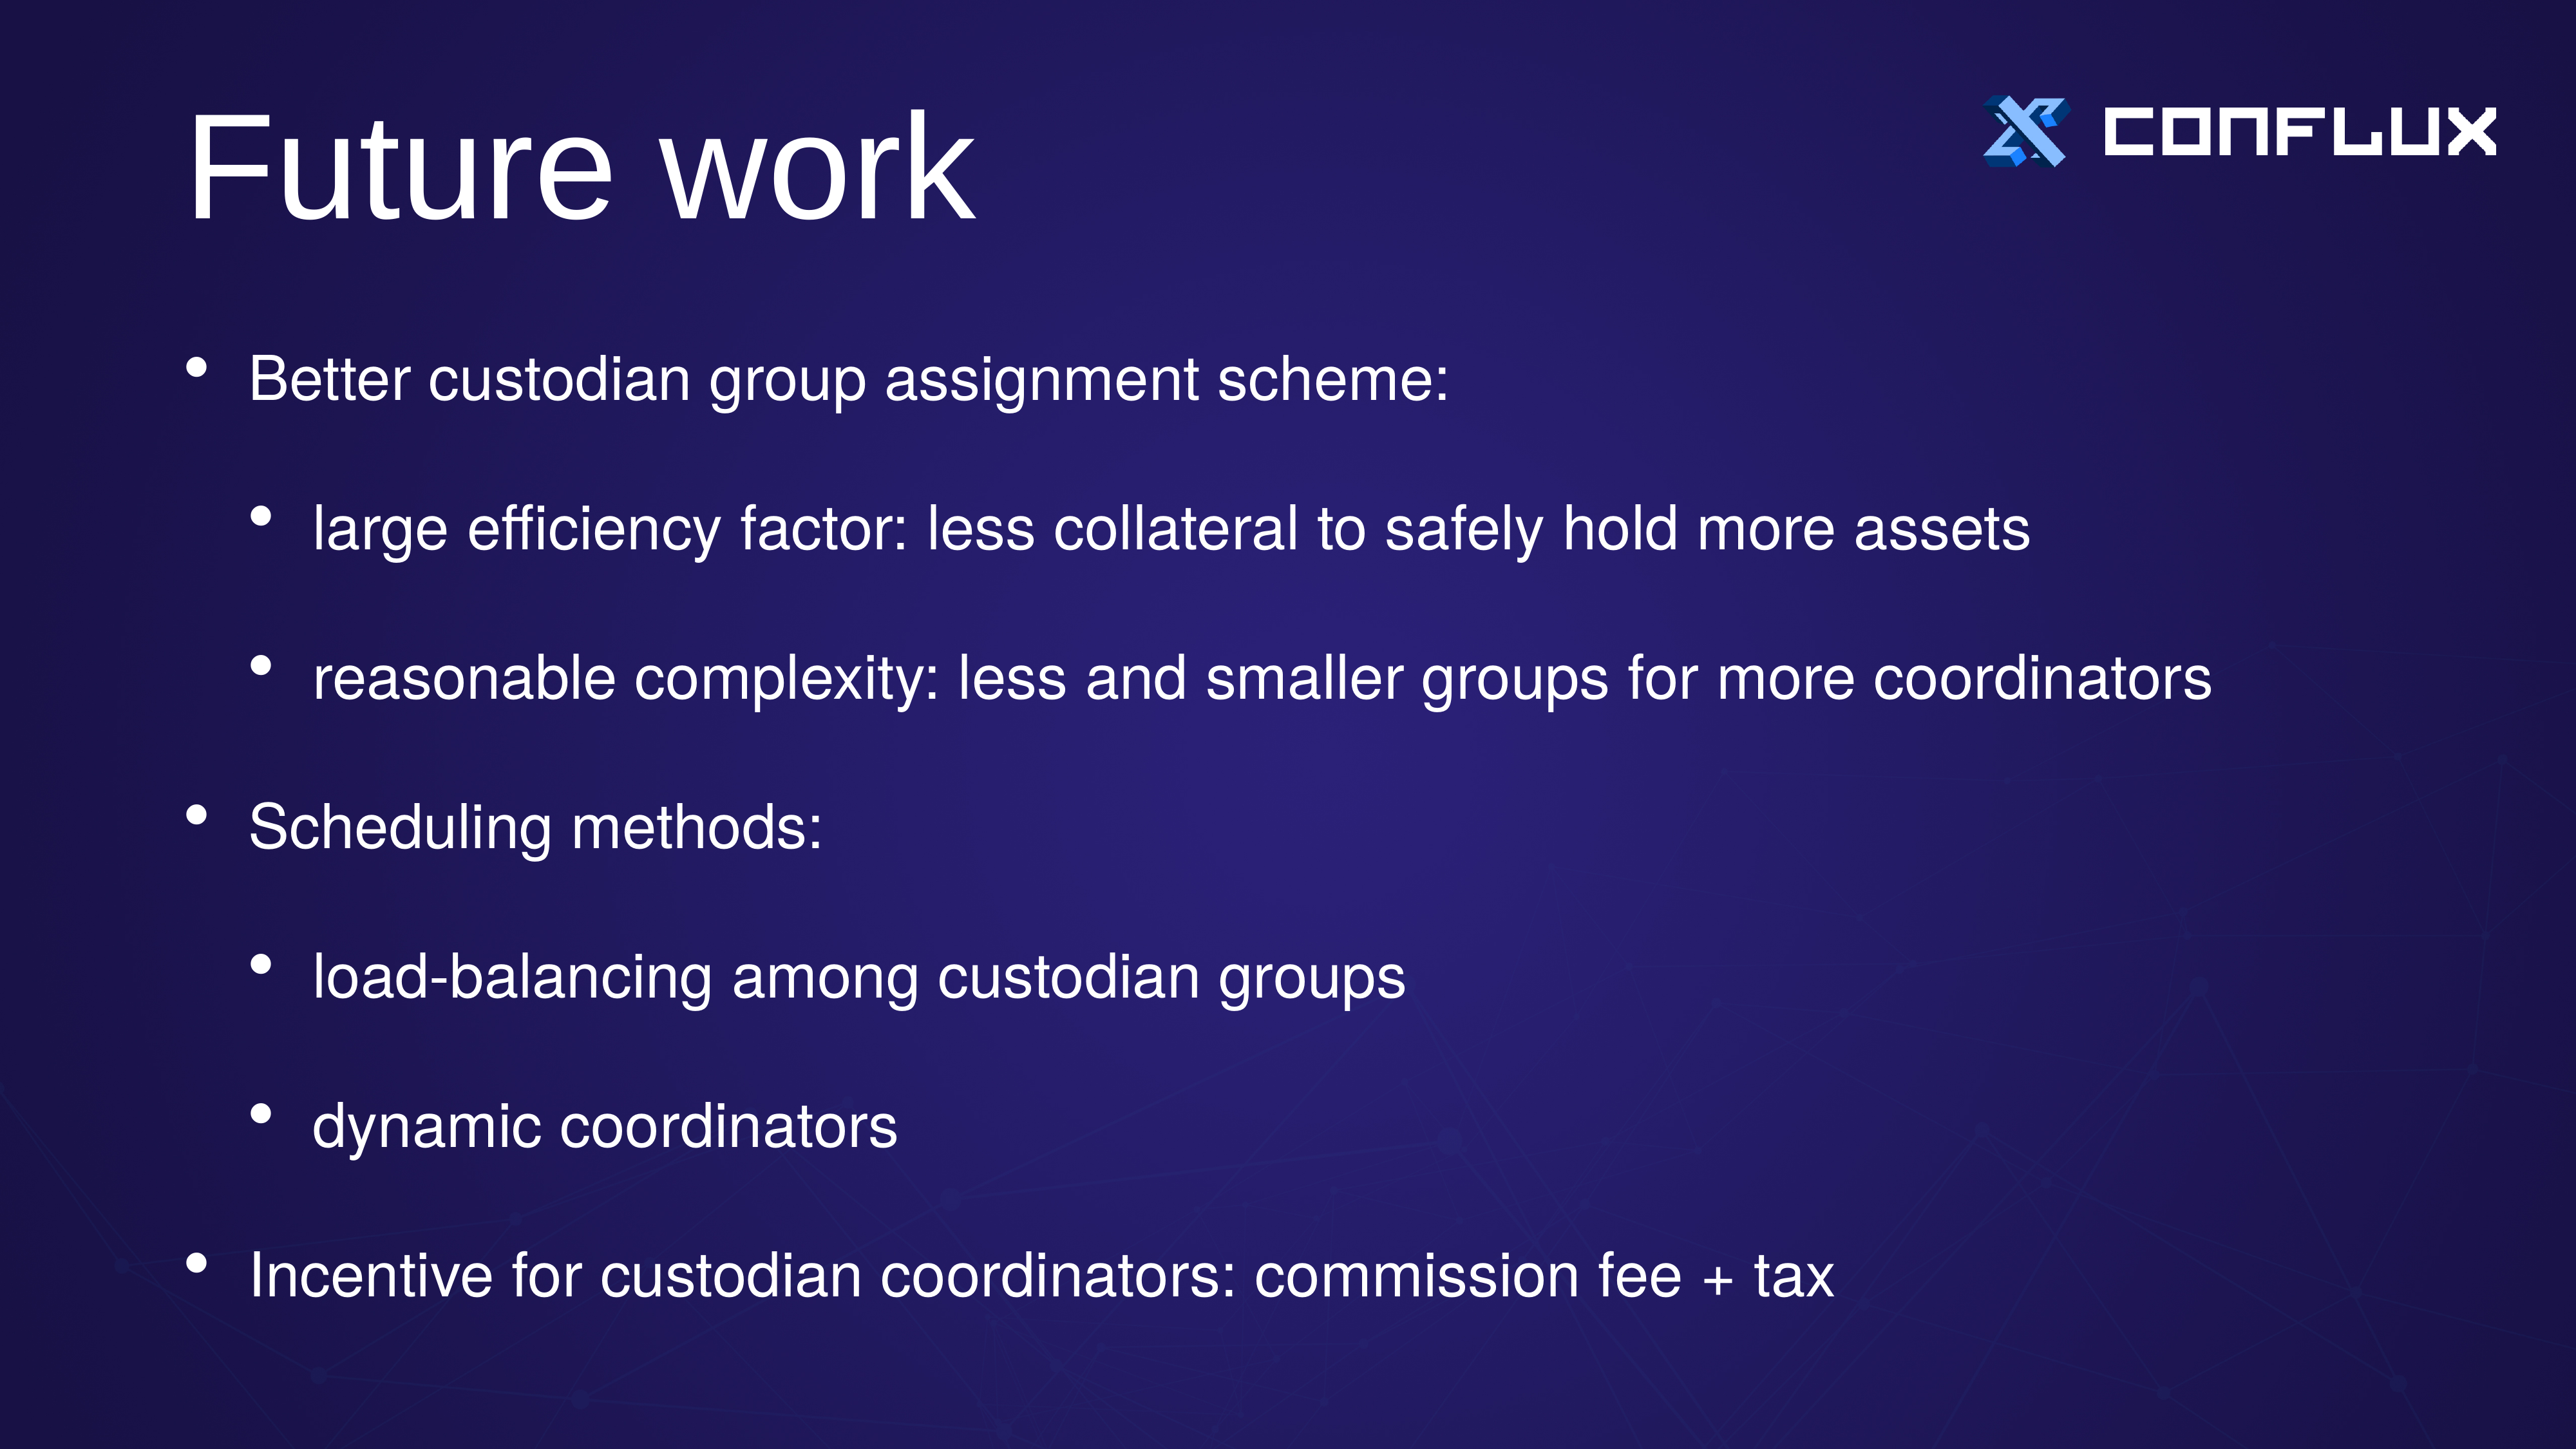

# Future work
Better custodian group assignment scheme:
large efficiency factor: less collateral to safely hold more assets
reasonable complexity: less and smaller groups for more coordinators
Scheduling methods:
load-balancing among custodian groups
dynamic coordinators
Incentive for custodian coordinators: commission fee + tax